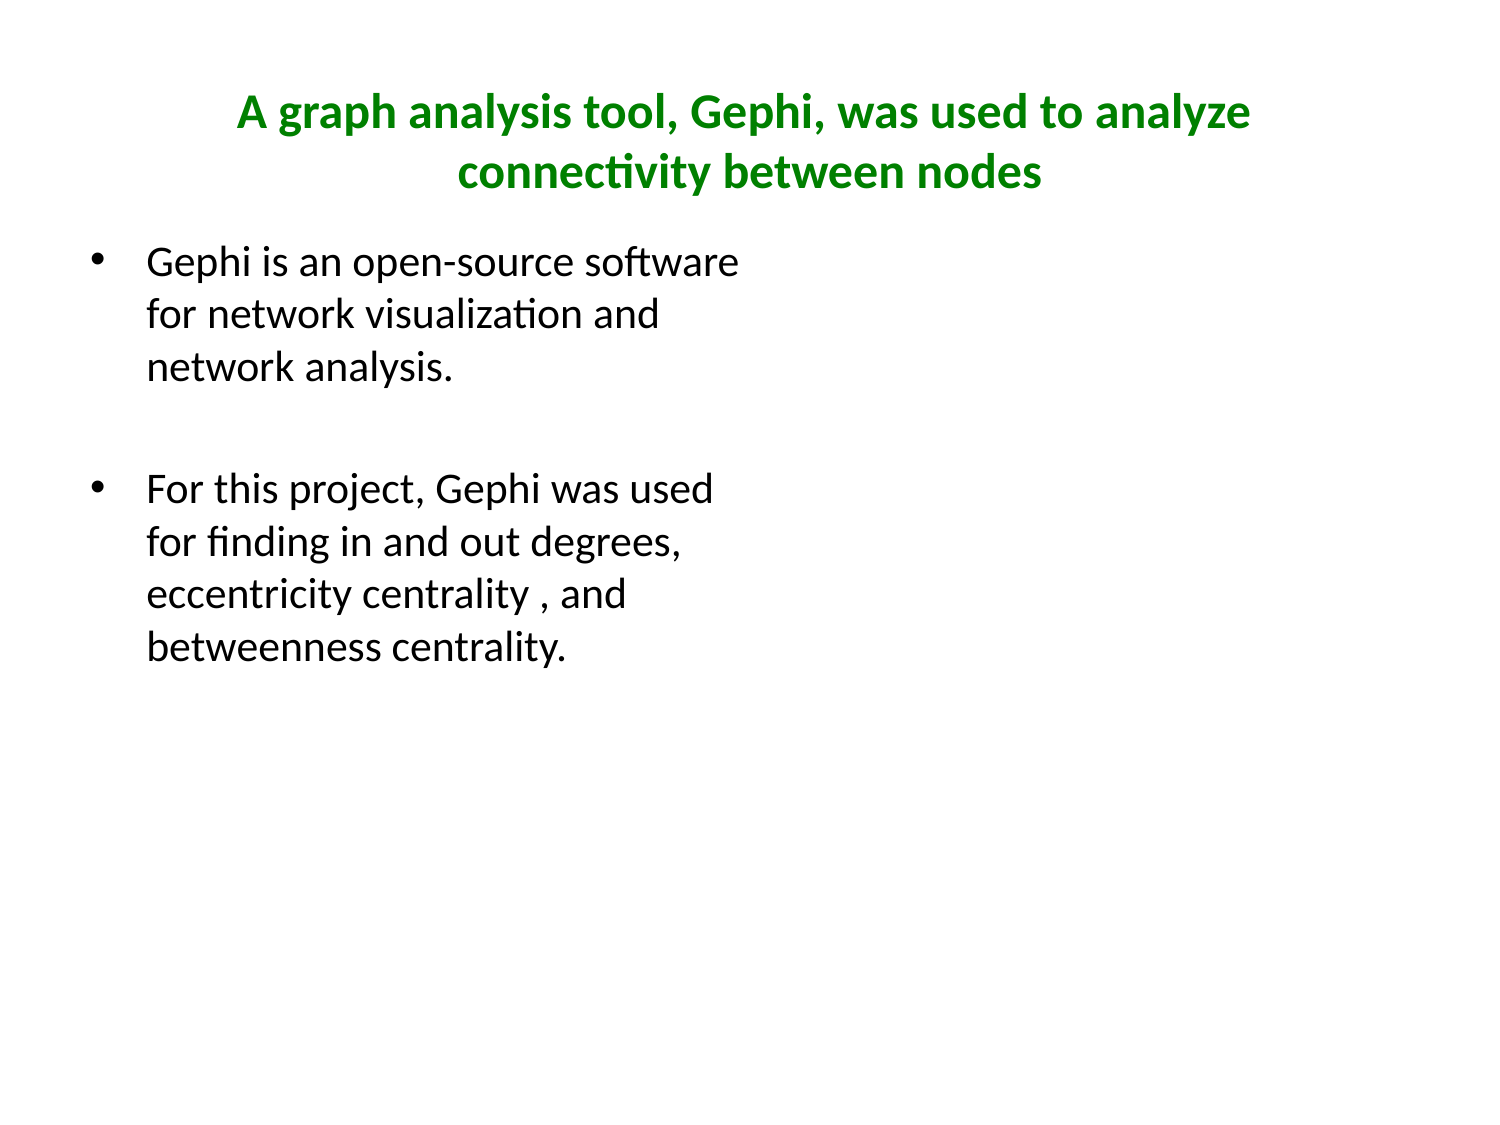

# A graph analysis tool, Gephi, was used to analyze connectivity between nodes
Gephi is an open-source software for network visualization and network analysis.

For this project, Gephi was used for finding in and out degrees, eccentricity centrality , and betweenness centrality.